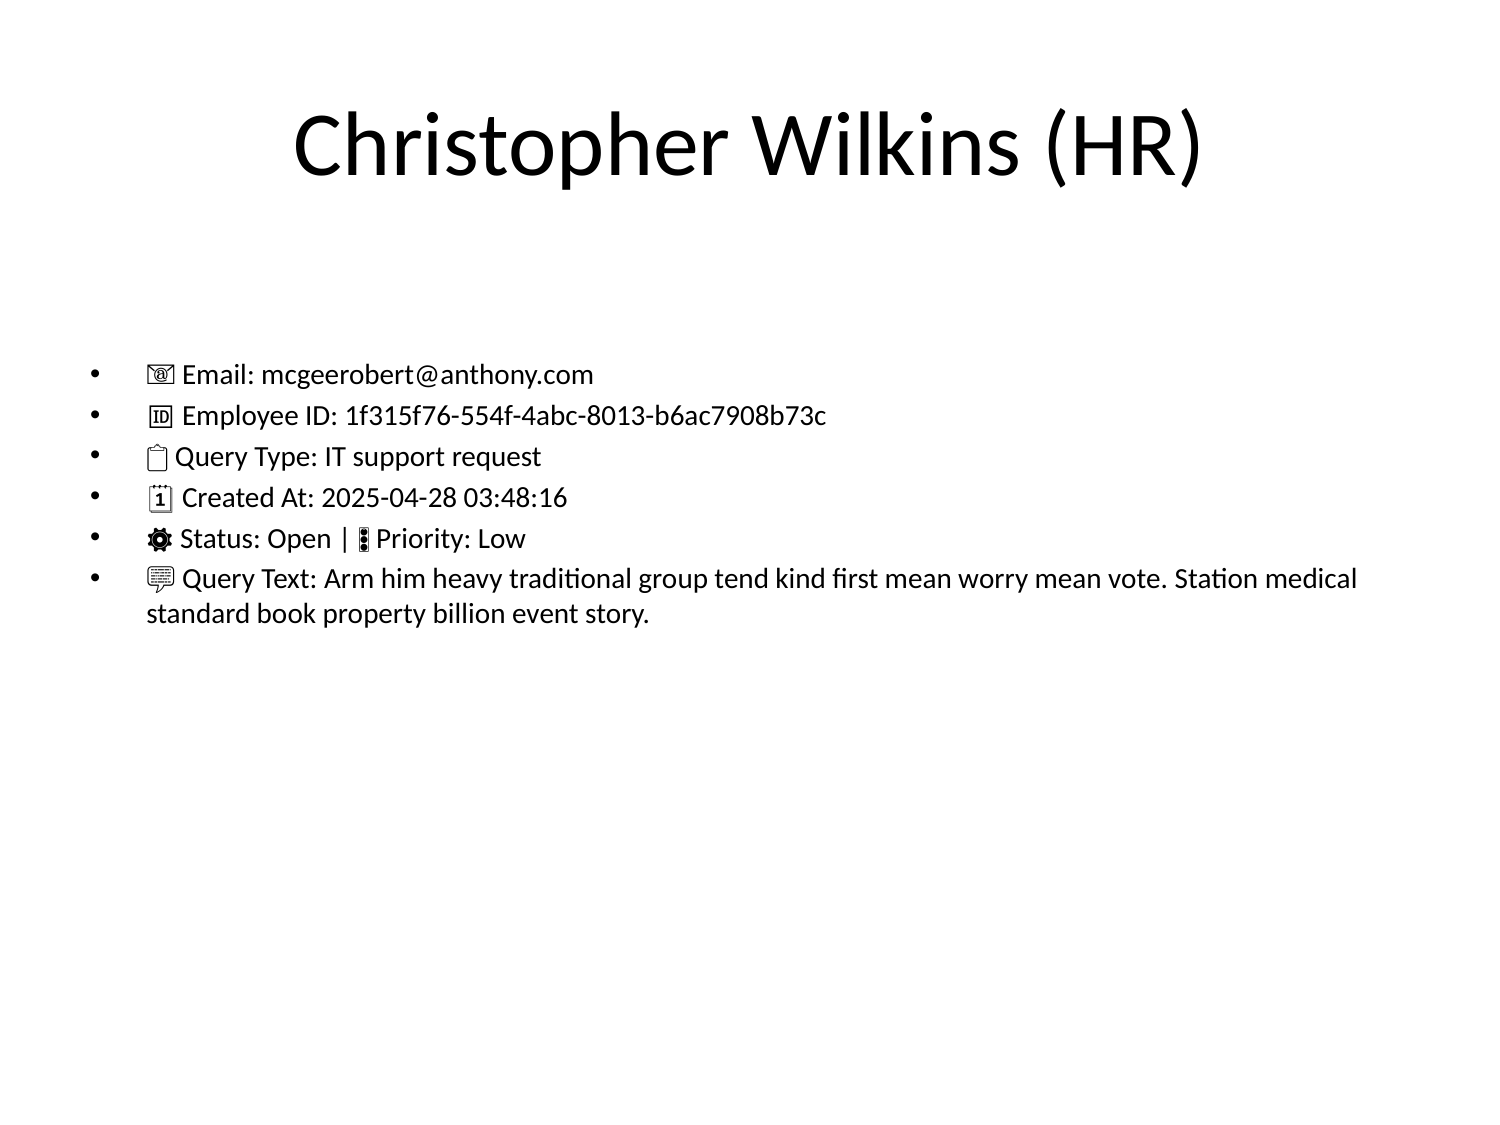

# Christopher Wilkins (HR)

📧 Email: mcgeerobert@anthony.com
🆔 Employee ID: 1f315f76-554f-4abc-8013-b6ac7908b73c
📋 Query Type: IT support request
🗓 Created At: 2025-04-28 03:48:16
⚙ Status: Open | 🚦 Priority: Low
💬 Query Text: Arm him heavy traditional group tend kind first mean worry mean vote. Station medical standard book property billion event story.